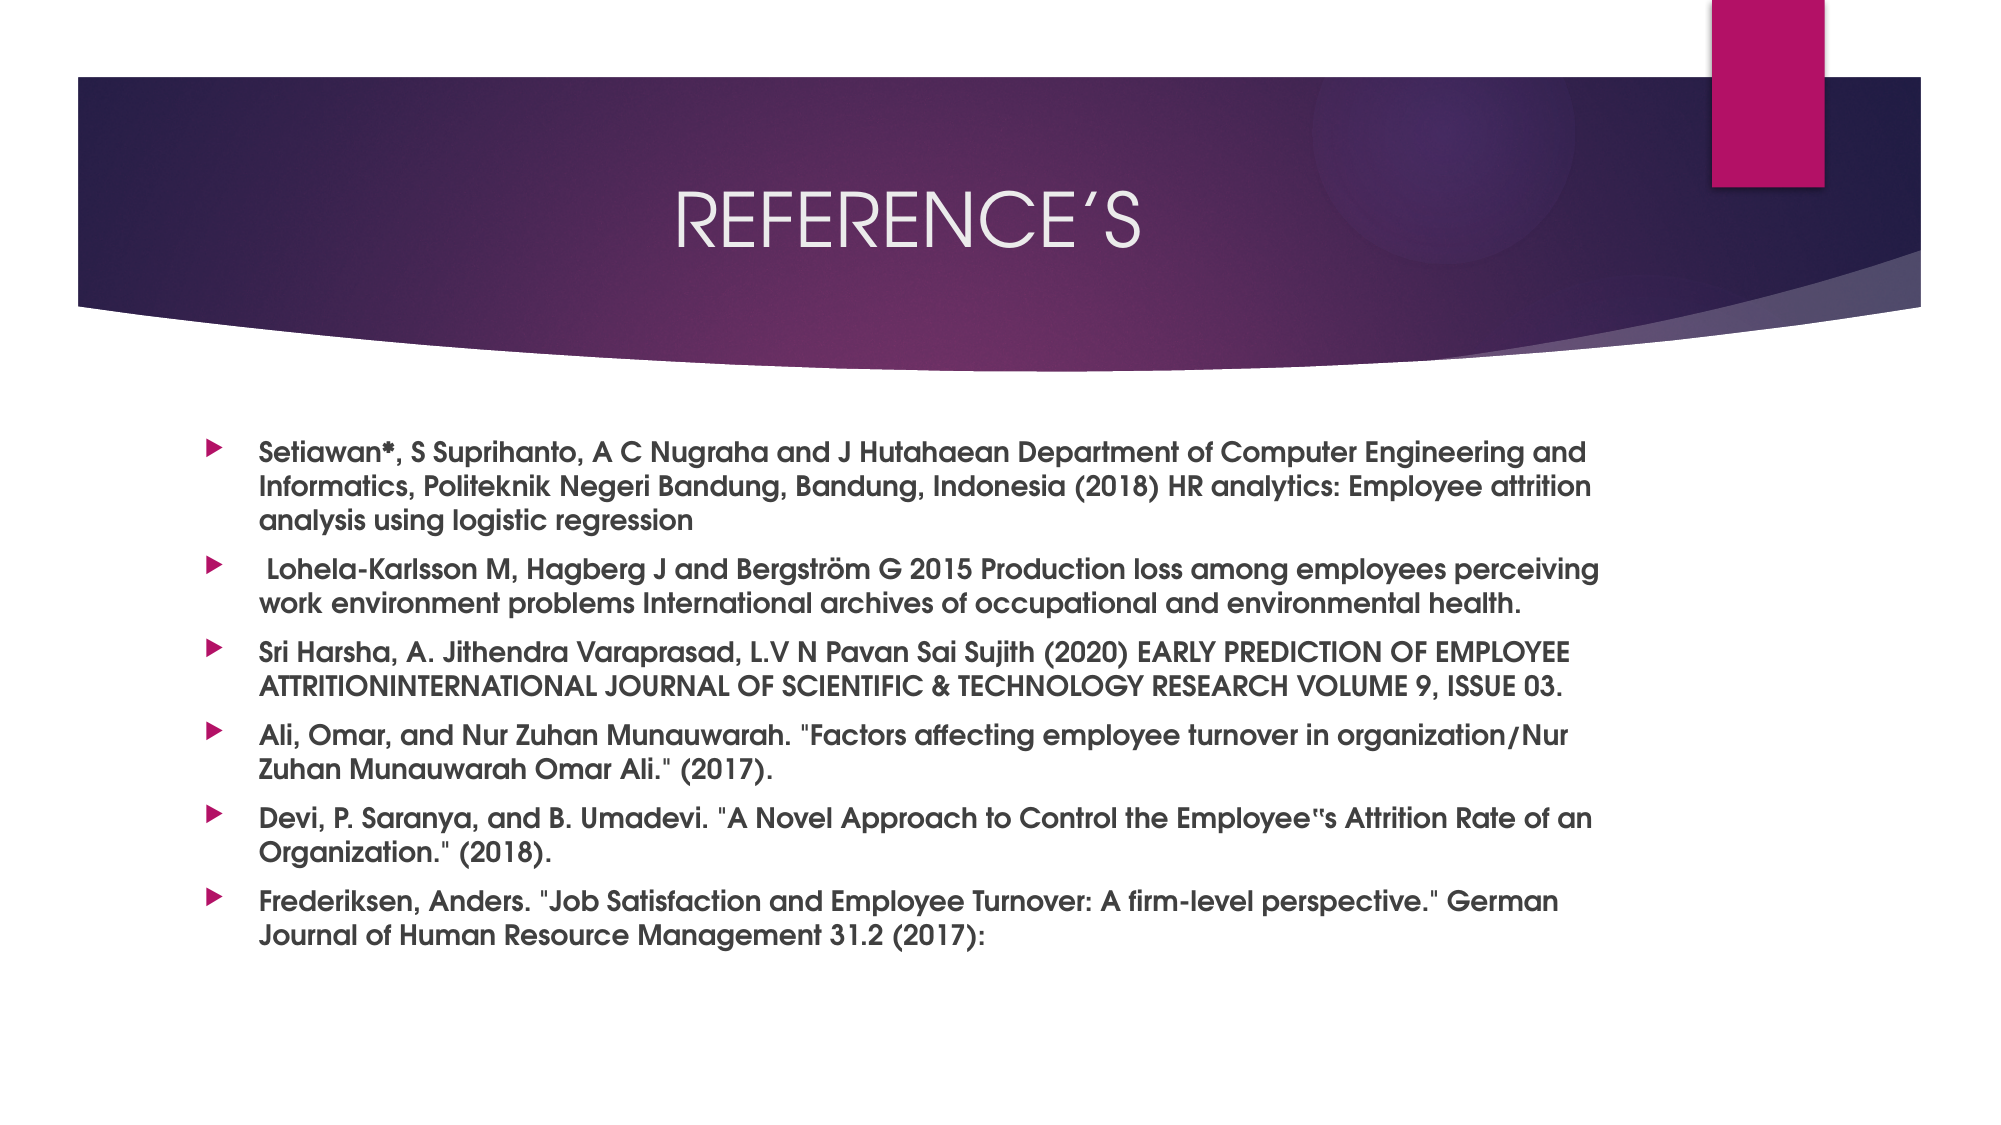

# REFERENCE’S
Setiawan*, S Suprihanto, A C Nugraha and J Hutahaean Department of Computer Engineering and Informatics, Politeknik Negeri Bandung, Bandung, Indonesia (2018) HR analytics: Employee attrition analysis using logistic regression
 Lohela-Karlsson M, Hagberg J and Bergström G 2015 Production loss among employees perceiving work environment problems International archives of occupational and environmental health.
Sri Harsha, A. Jithendra Varaprasad, L.V N Pavan Sai Sujith (2020) EARLY PREDICTION OF EMPLOYEE ATTRITIONINTERNATIONAL JOURNAL OF SCIENTIFIC & TECHNOLOGY RESEARCH VOLUME 9, ISSUE 03.
Ali, Omar, and Nur Zuhan Munauwarah. "Factors affecting employee turnover in organization/Nur Zuhan Munauwarah Omar Ali." (2017).
Devi, P. Saranya, and B. Umadevi. "A Novel Approach to Control the Employee‟s Attrition Rate of an Organization." (2018).
Frederiksen, Anders. "Job Satisfaction and Employee Turnover: A firm-level perspective." German Journal of Human Resource Management 31.2 (2017):